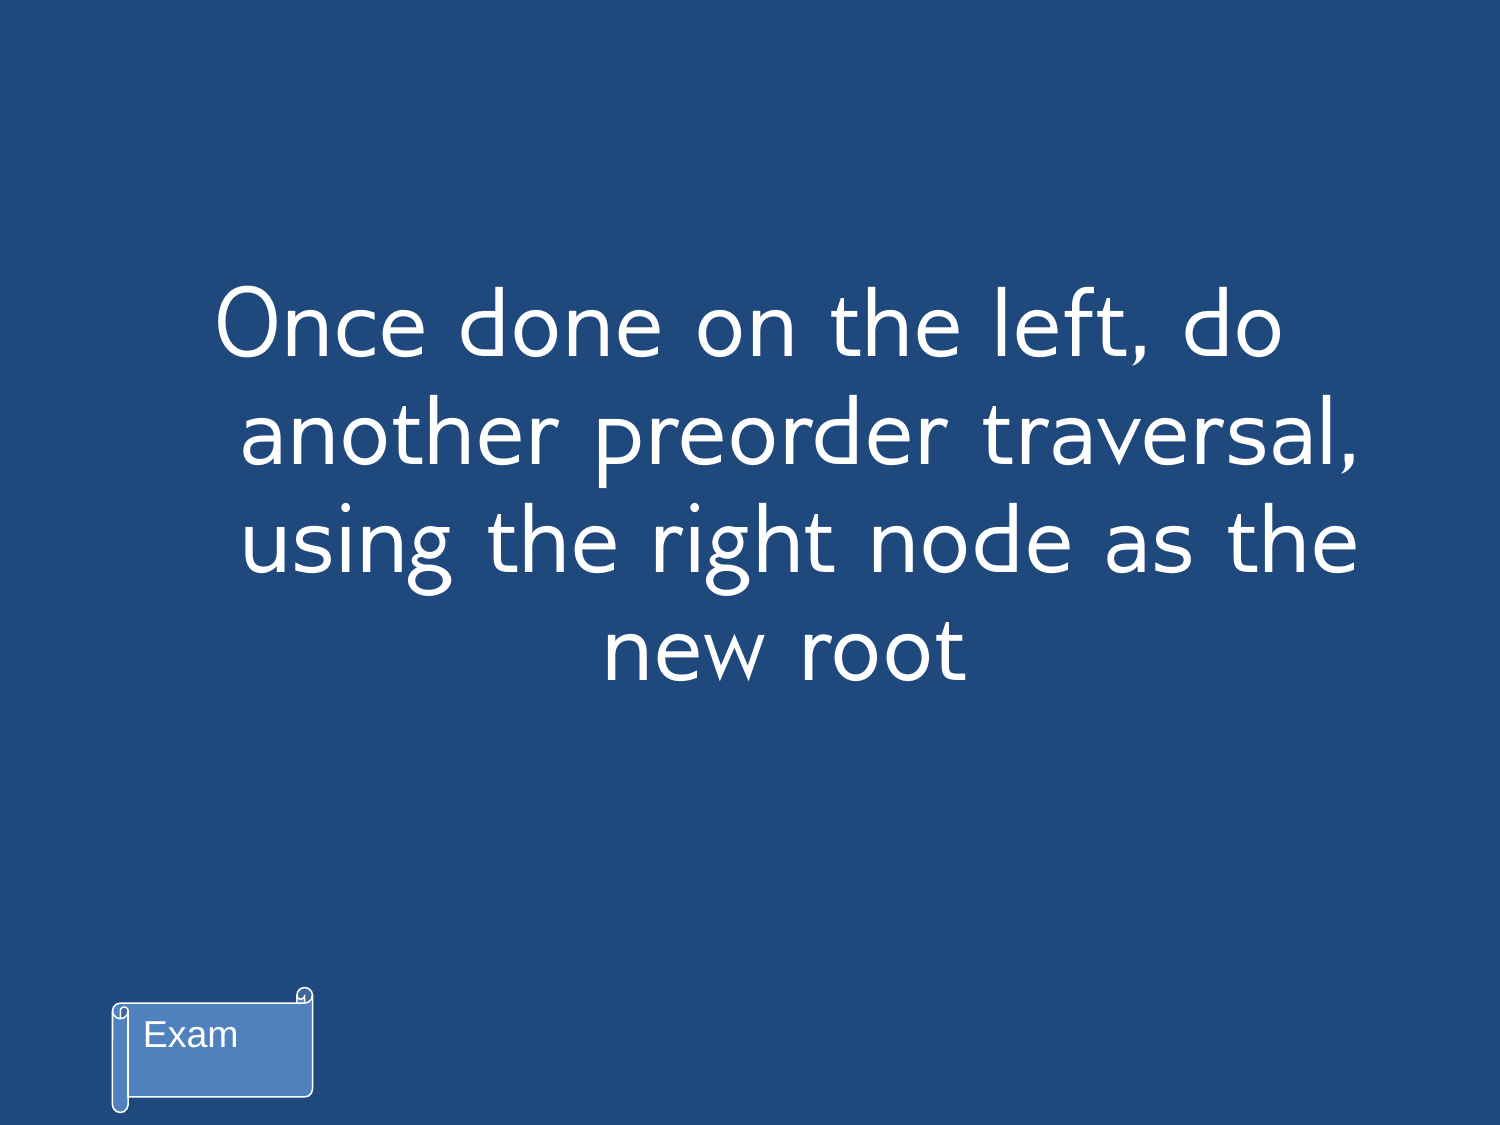

#
Once done on the left, do another preorder traversal, using the right node as the new root

Exam